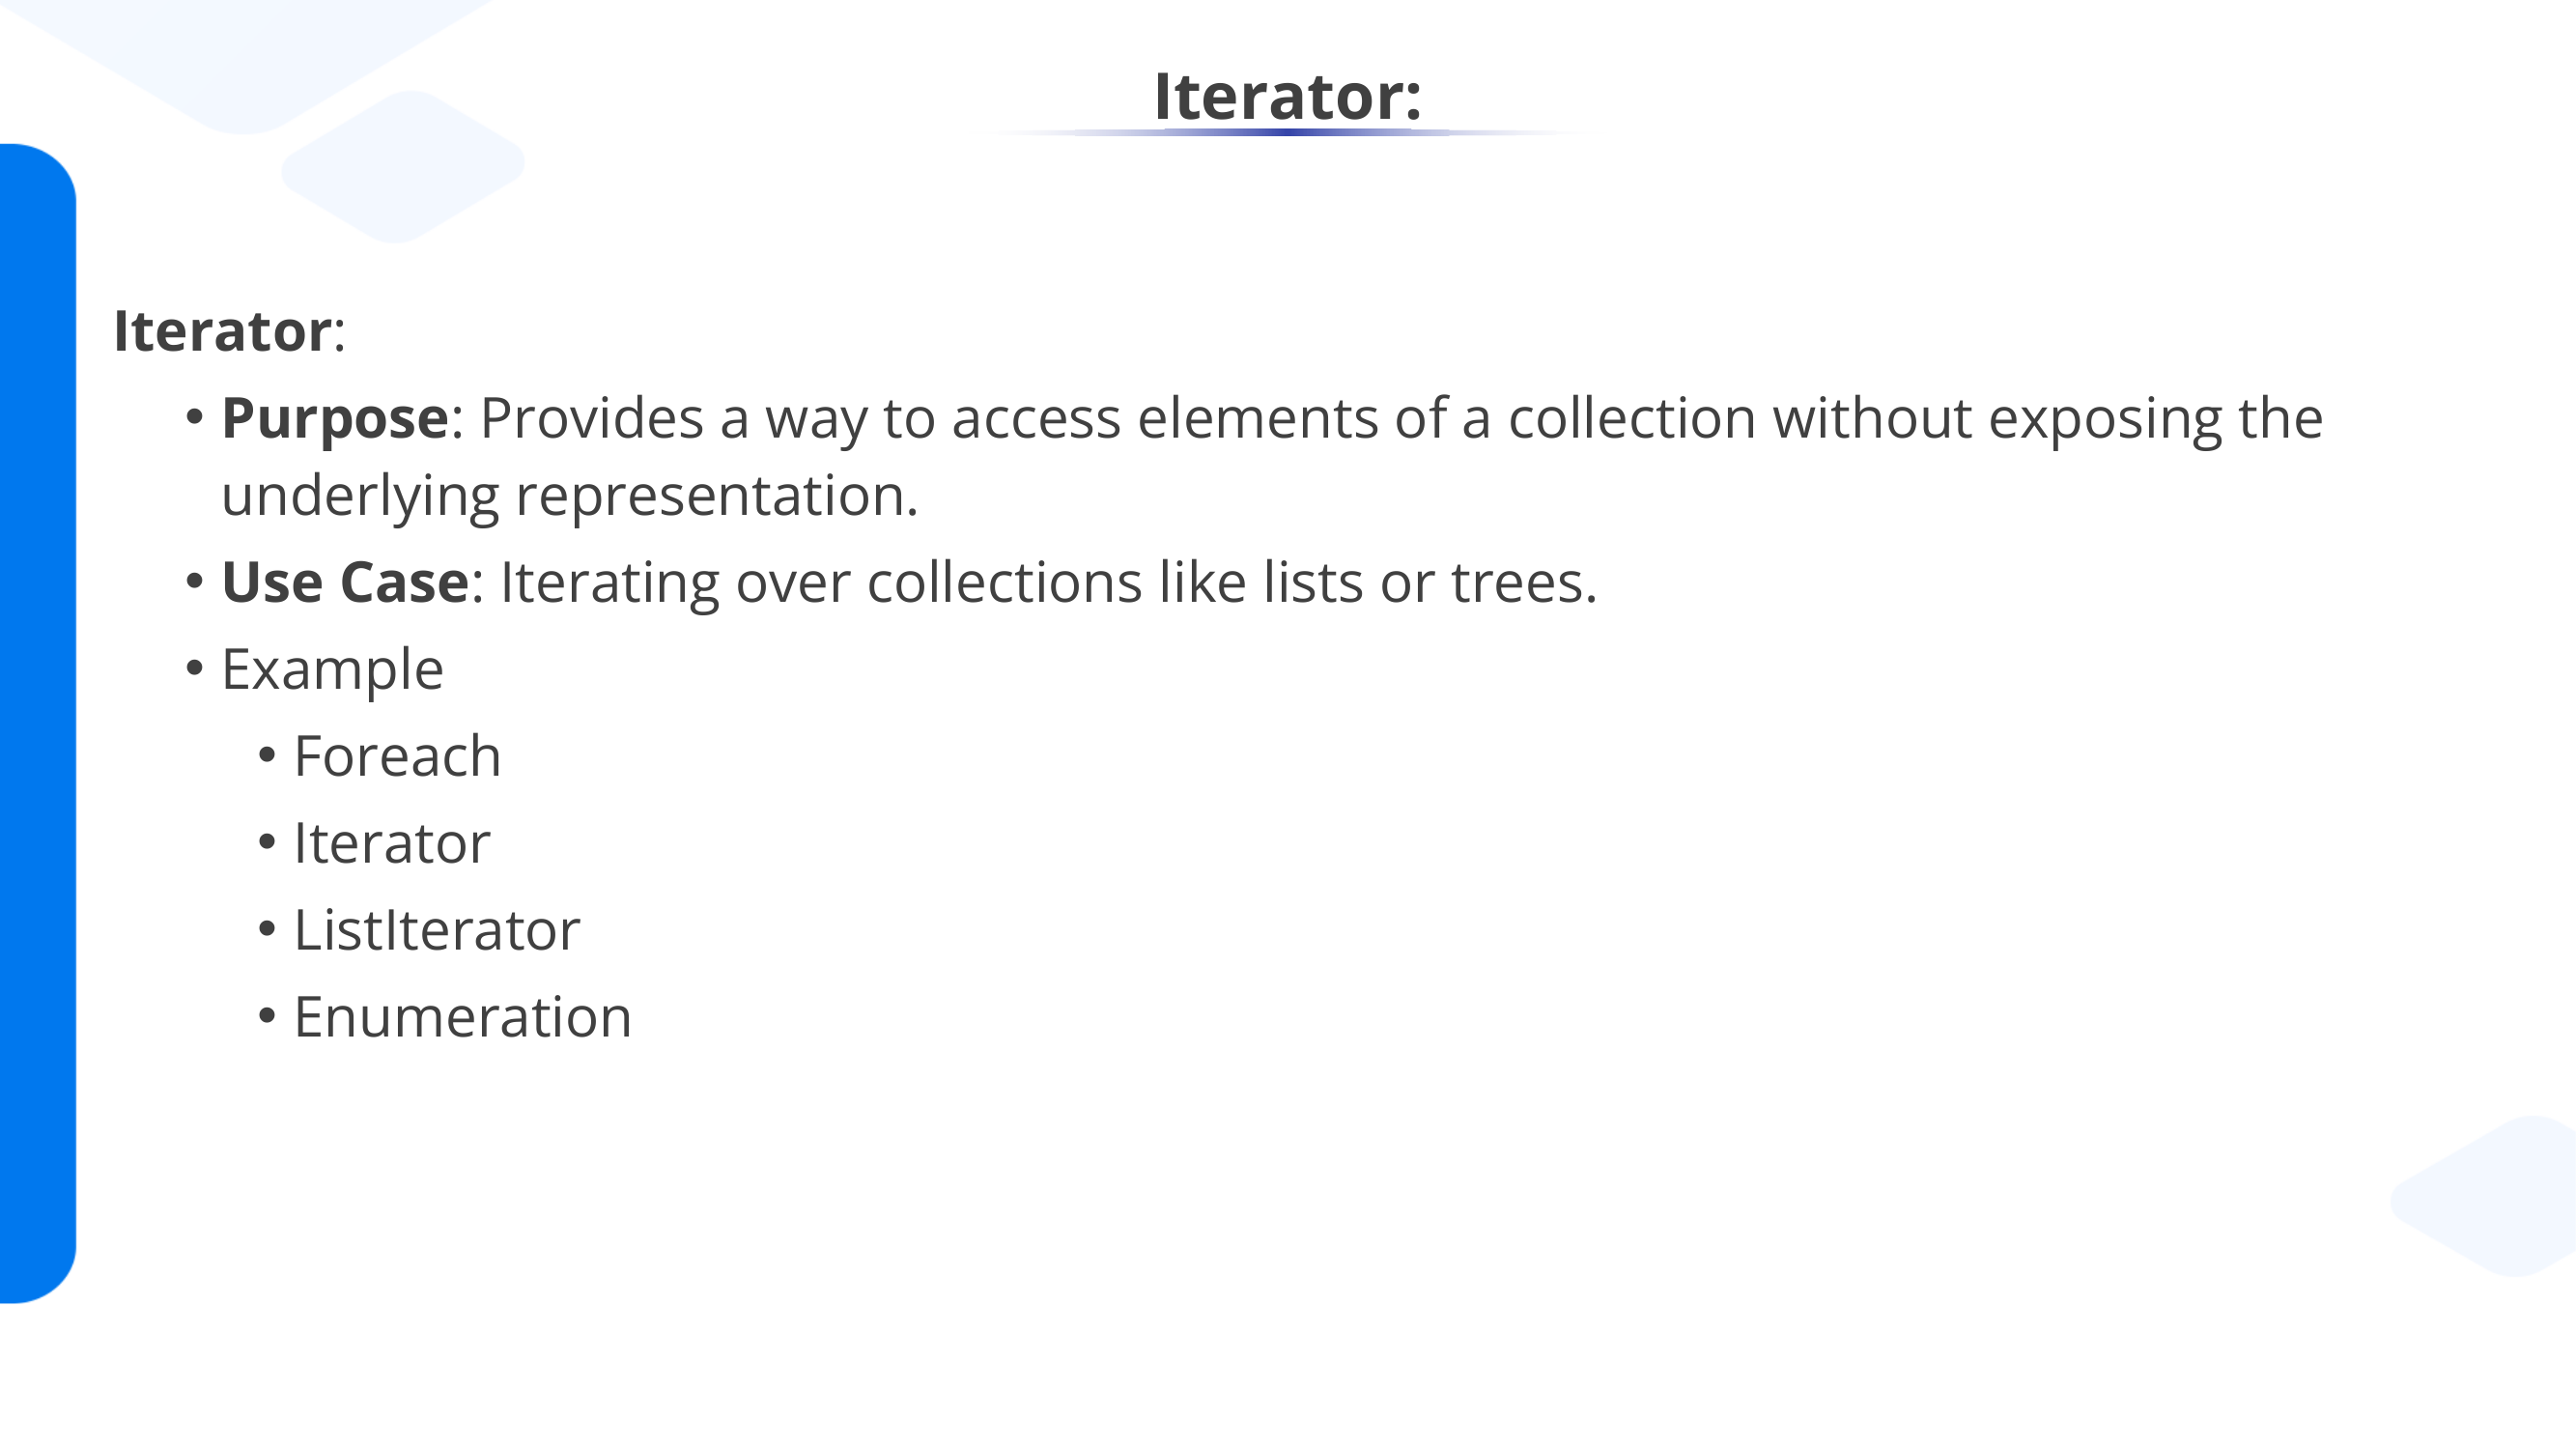

# Iterator:

Iterator:
Purpose: Provides a way to access elements of a collection without exposing the underlying representation.
Use Case: Iterating over collections like lists or trees.
Example
Foreach
Iterator
ListIterator
Enumeration